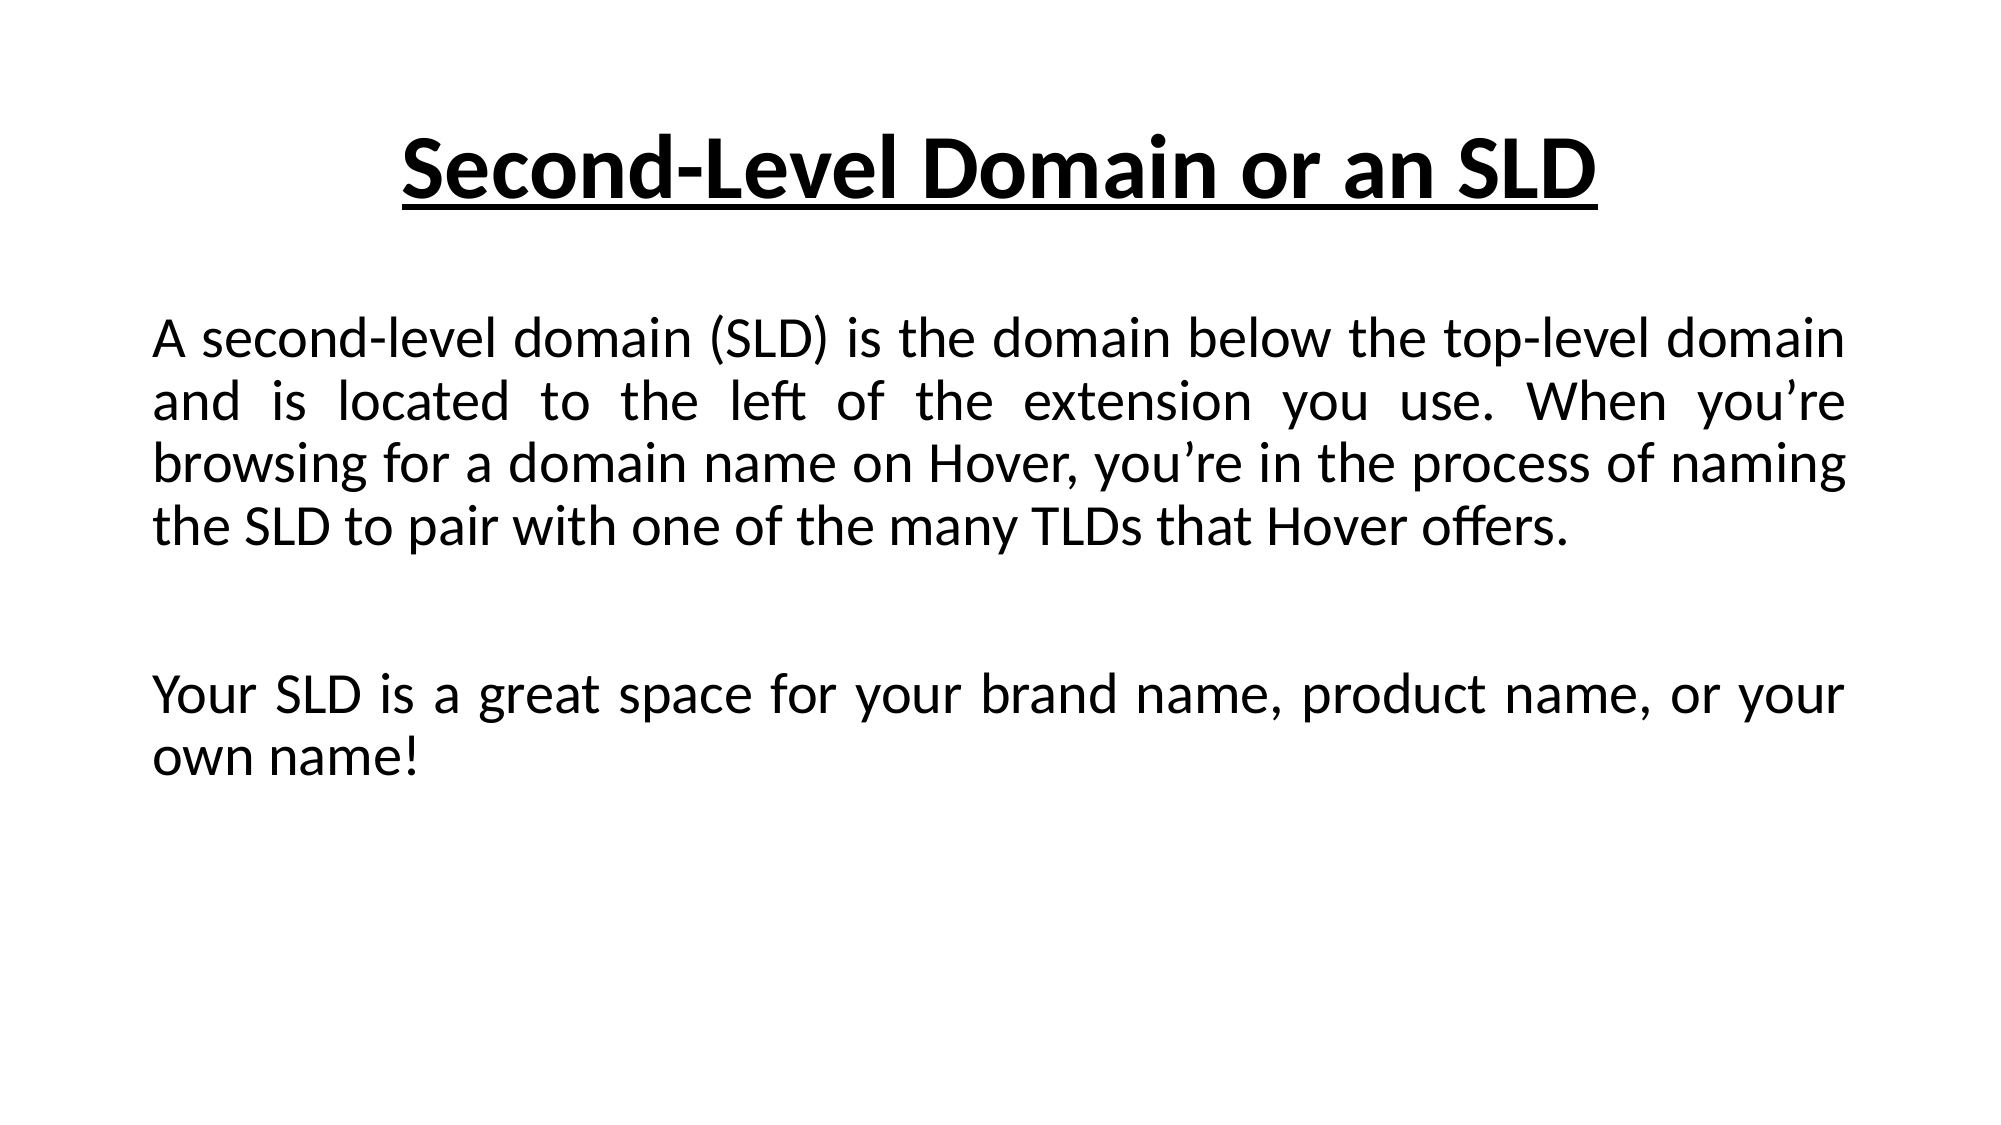

# Second-Level Domain or an SLD
A second-level domain (SLD) is the domain below the top-level domain and is located to the left of the extension you use. When you’re browsing for a domain name on Hover, you’re in the process of naming the SLD to pair with one of the many TLDs that Hover offers.

Your SLD is a great space for your brand name, product name, or your own name!